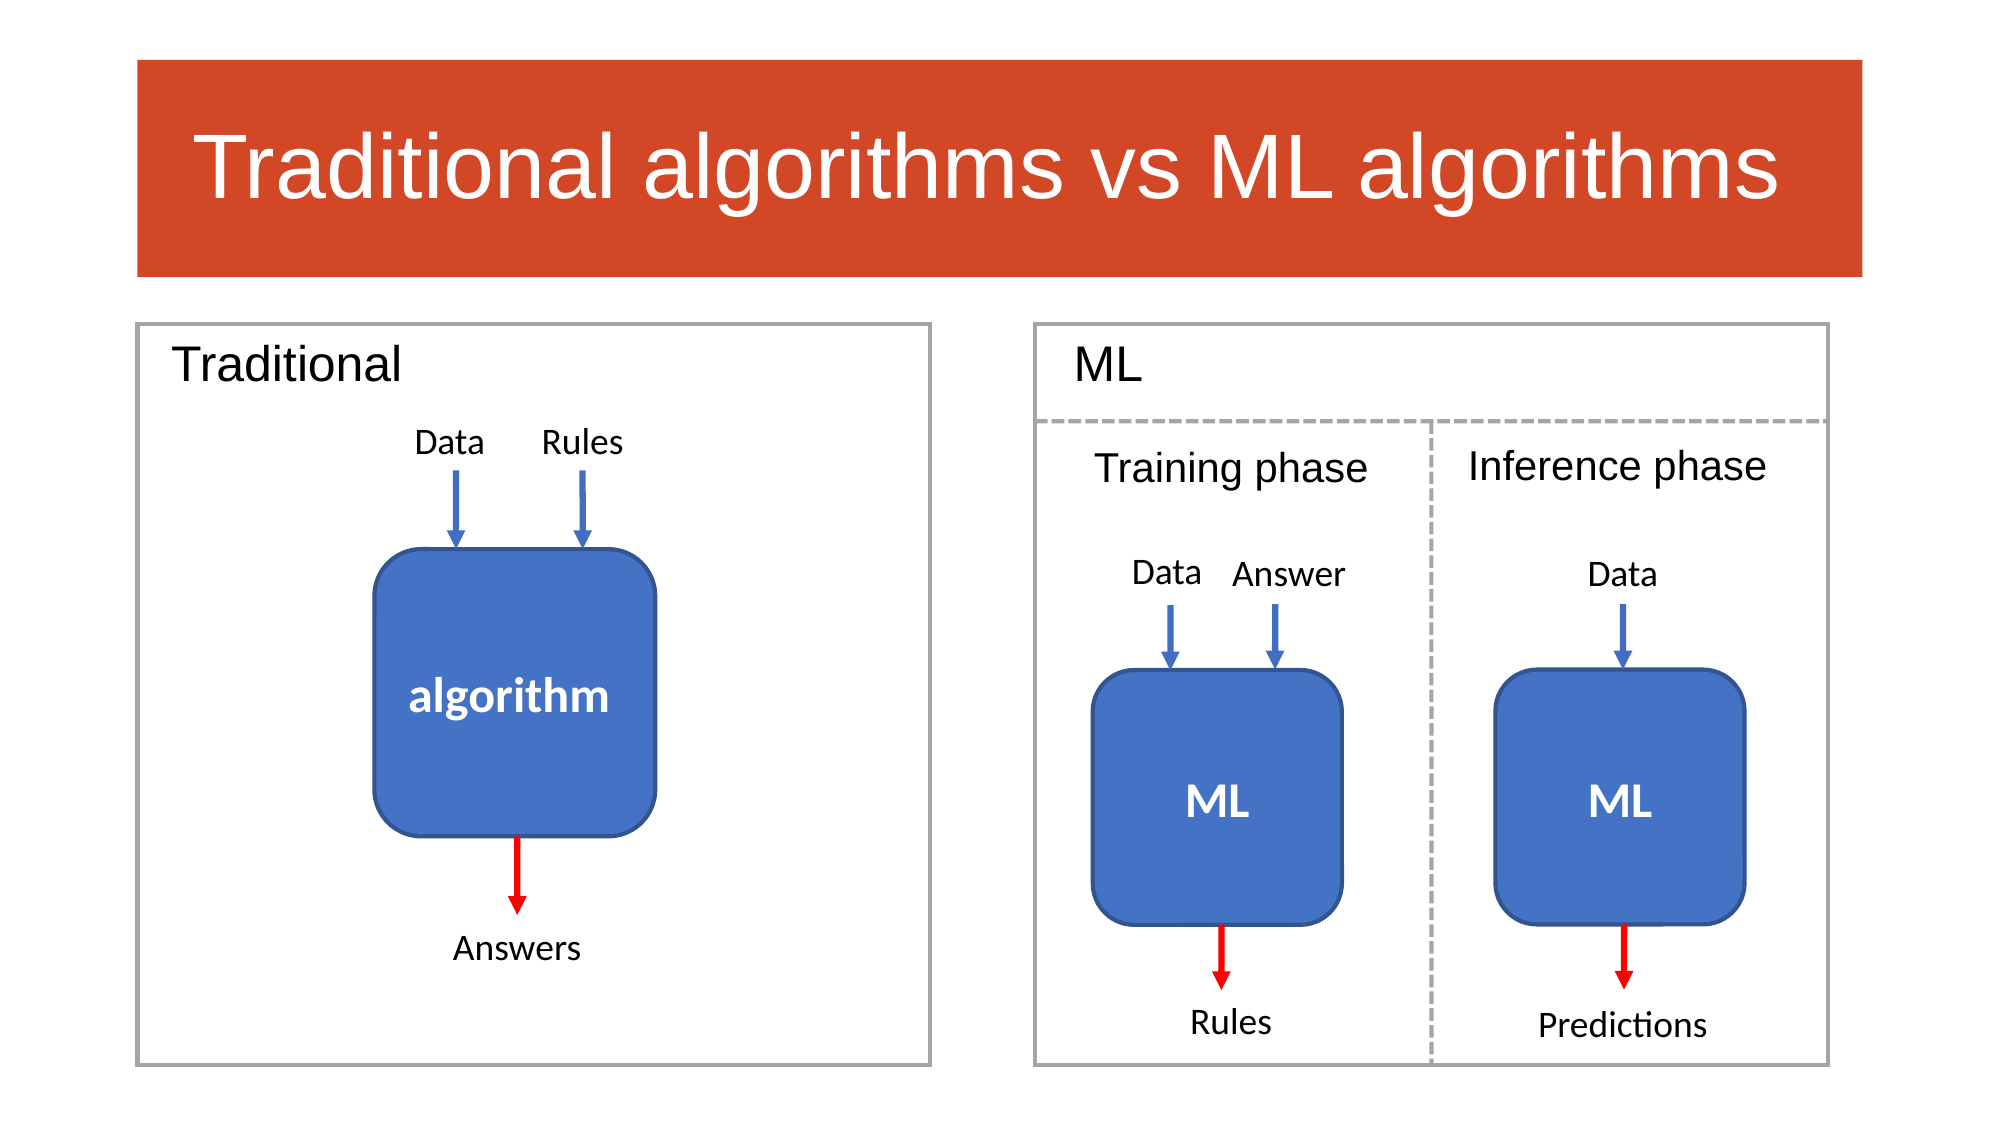

Traditional algorithms vs ML algorithms

Traditional
ML
Data
Rules

Inference phase
Training phase

Data
Data
Answer
algorithm

ML
ML

Answers

Rules
Predictions